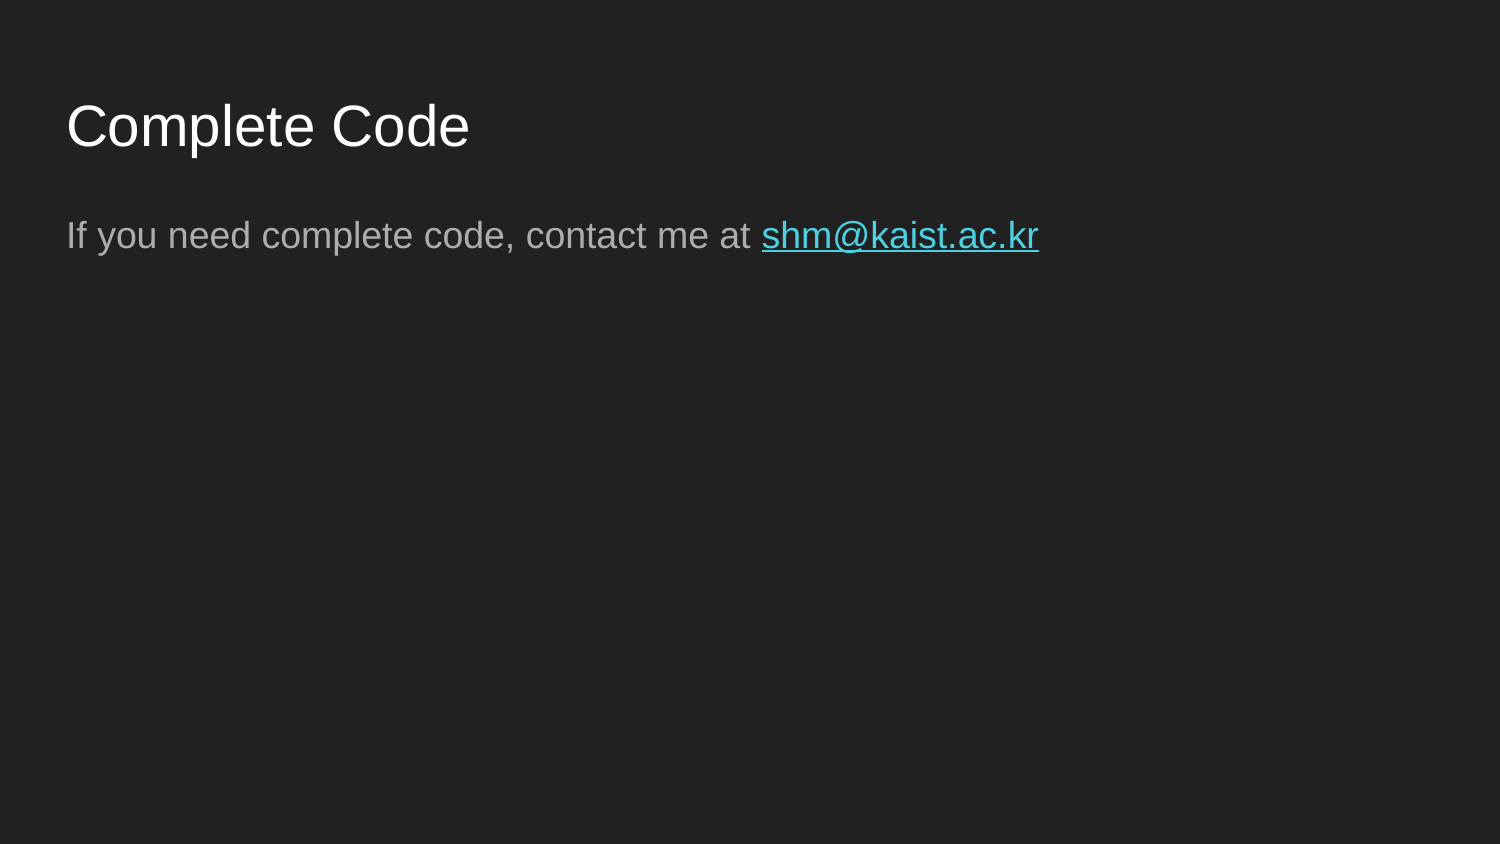

# Complete Code
If you need complete code, contact me at shm@kaist.ac.kr